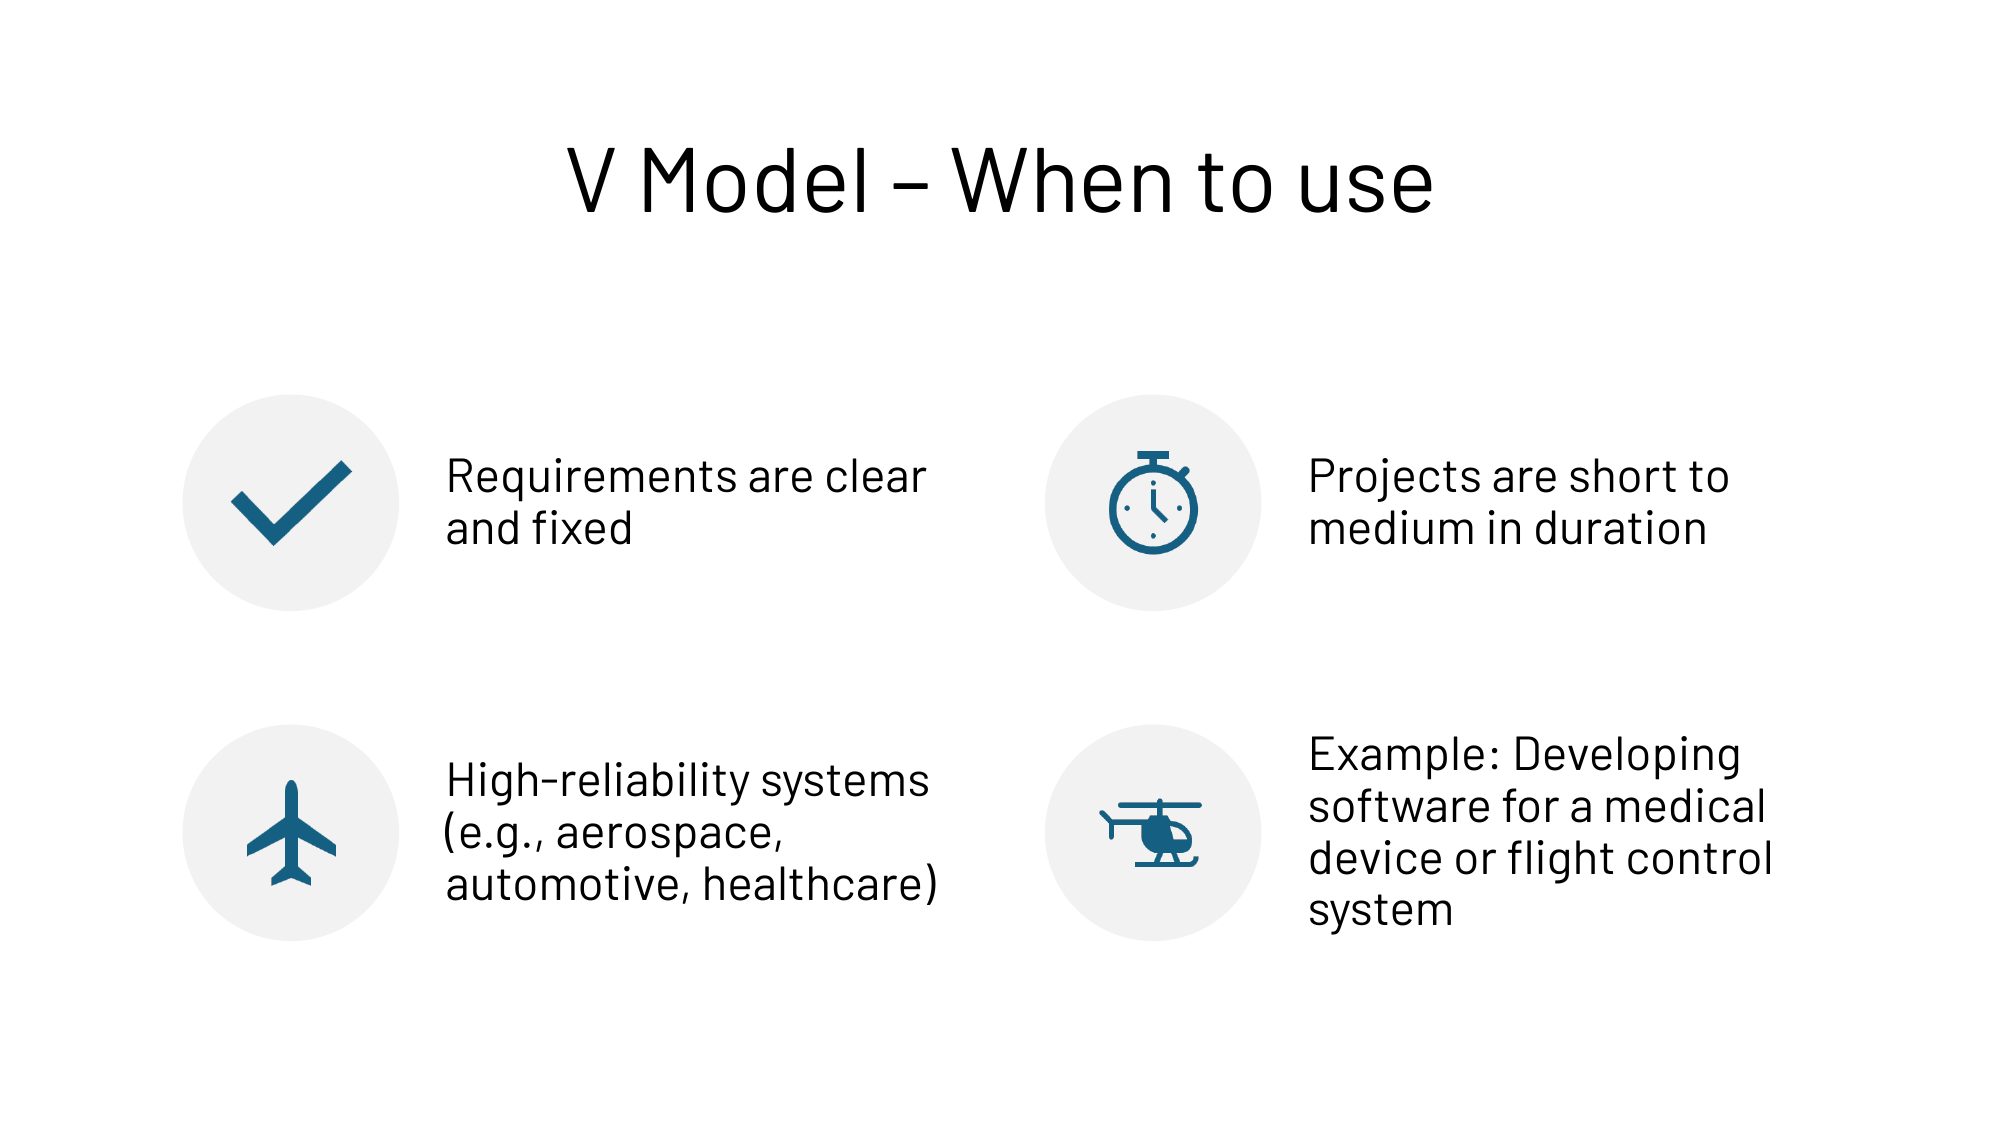

# V Model – When to use
Requirements are clear and fixed
Projects are short to medium in duration
High-reliability systems (e.g., aerospace, automotive, healthcare)
Example: Developing software for a medical device or flight control system